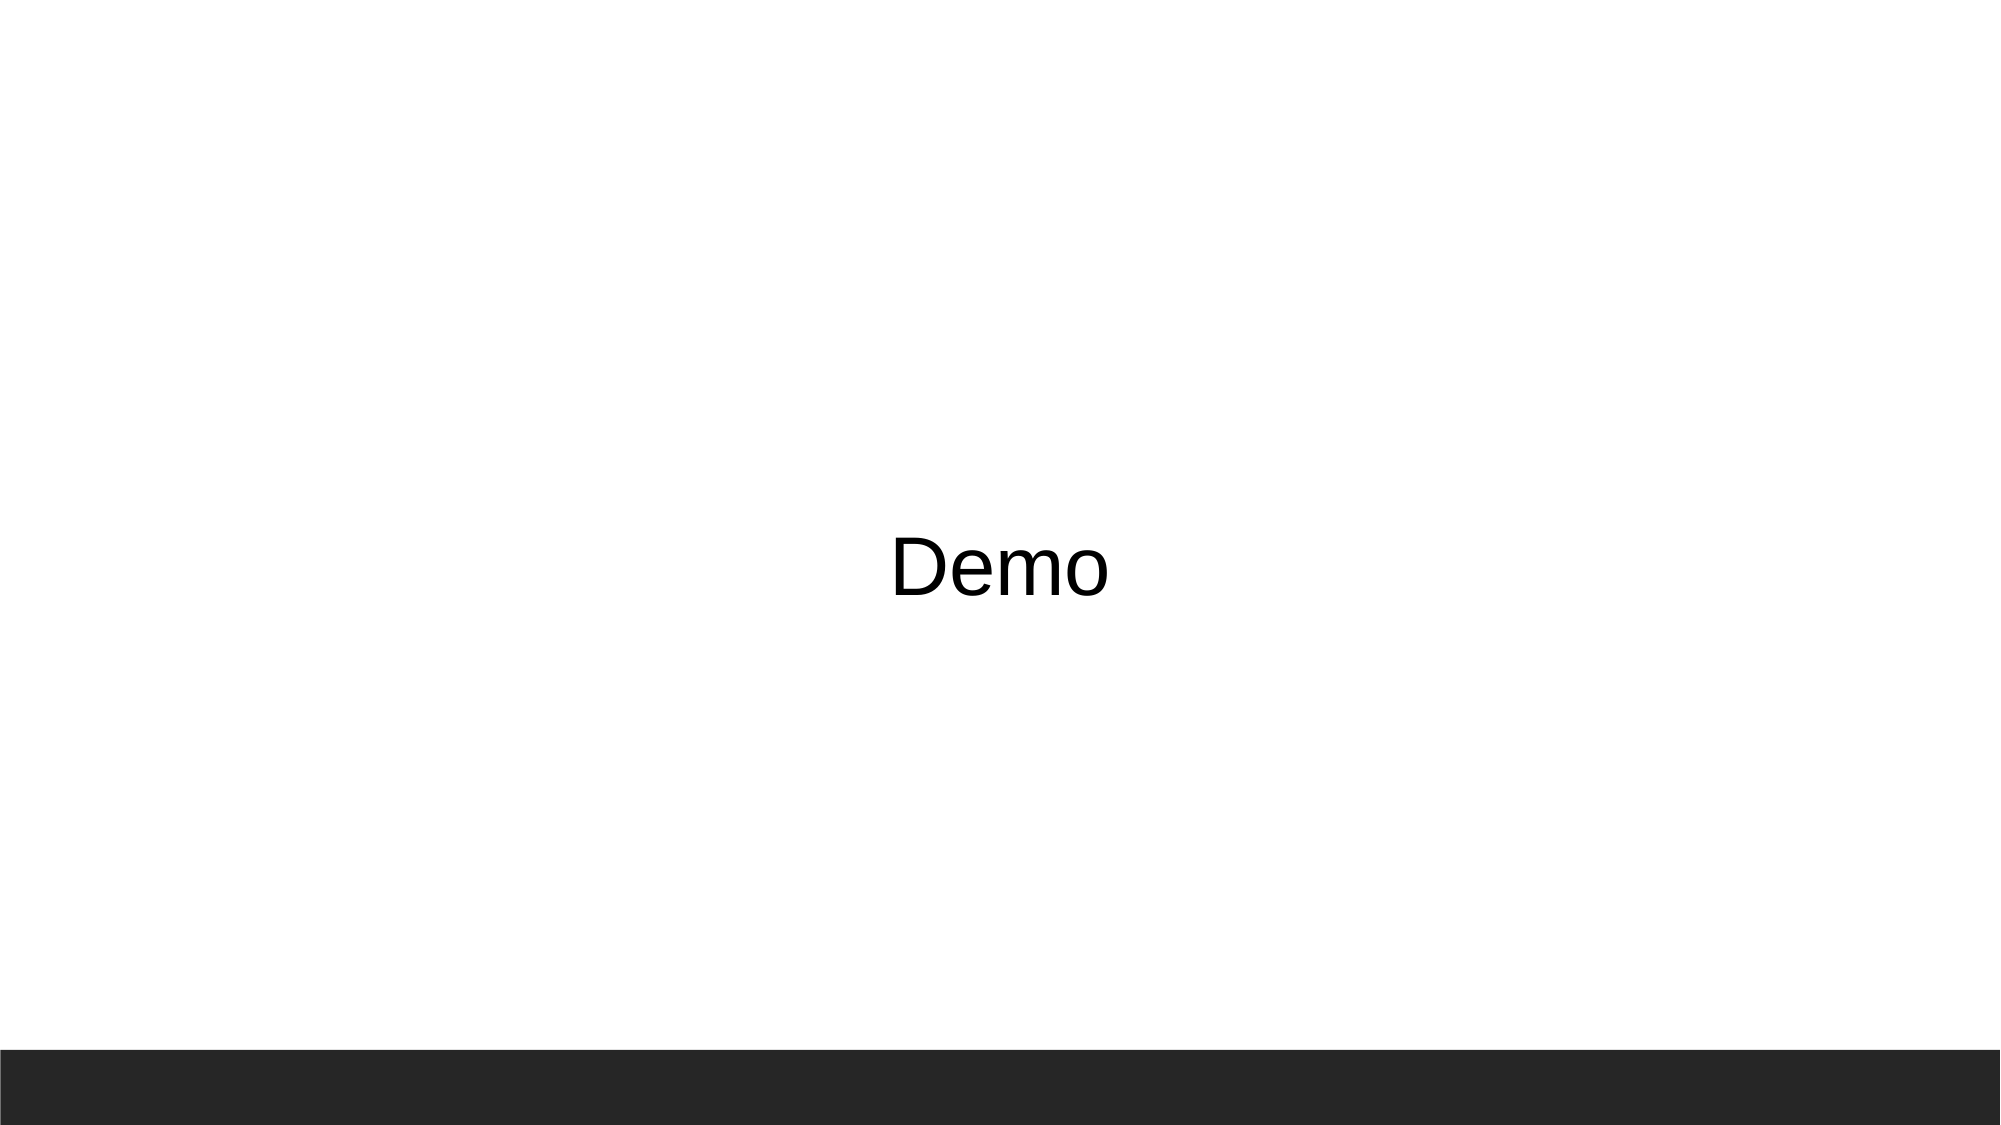

Cea mai bună ofertă care vă reflectă abordarea... "Este un pas mic pentru om, un salt uriaș pentru omenire."
Demo
-Neil Armstrong